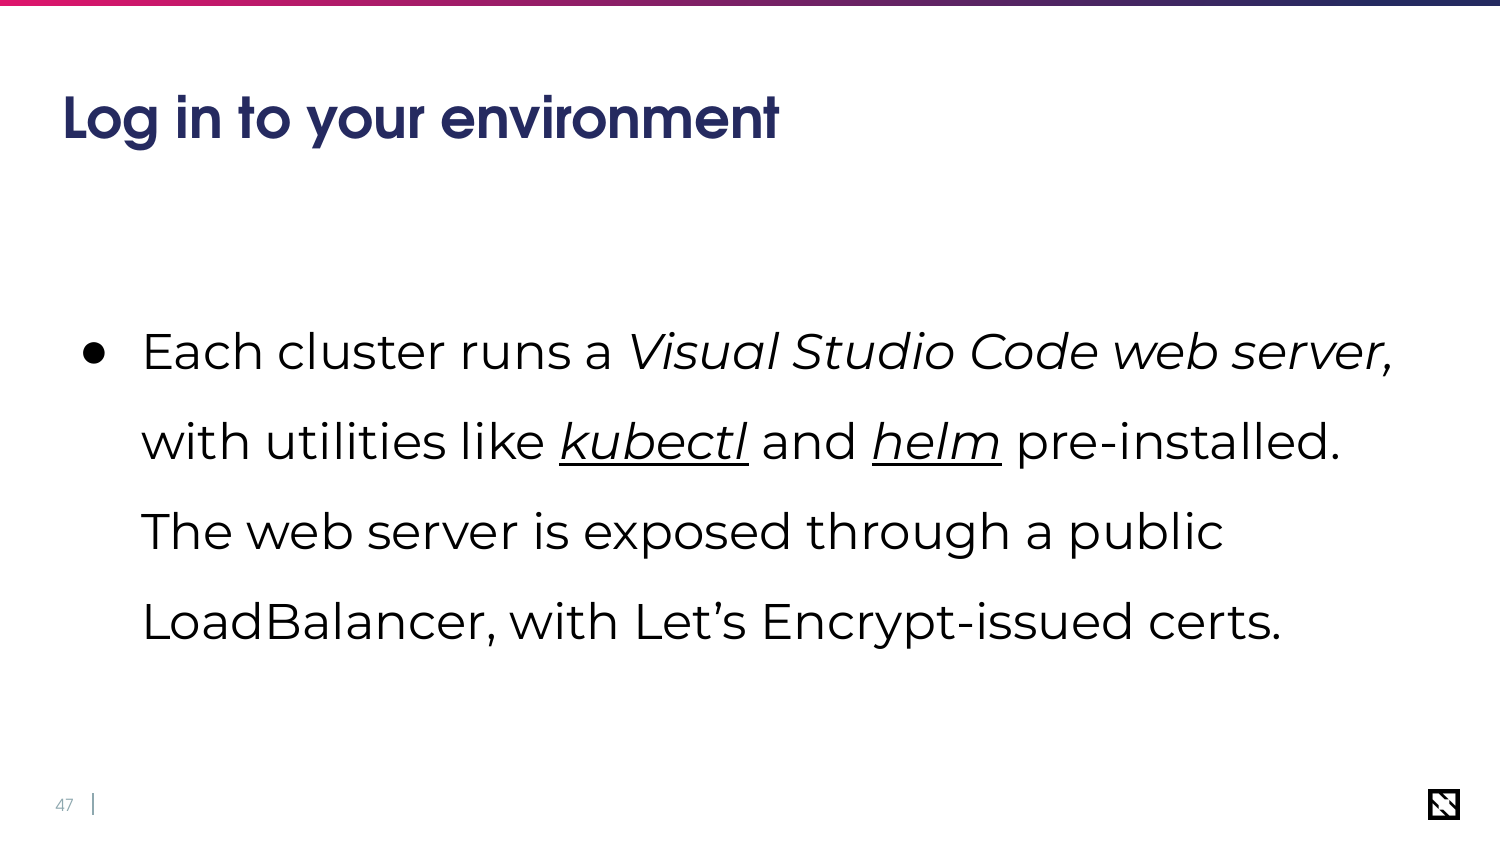

# Log in to your environment
Each cluster runs a Visual Studio Code web server, with utilities like kubectl and helm pre-installed. The web server is exposed through a public LoadBalancer, with Let’s Encrypt-issued certs.